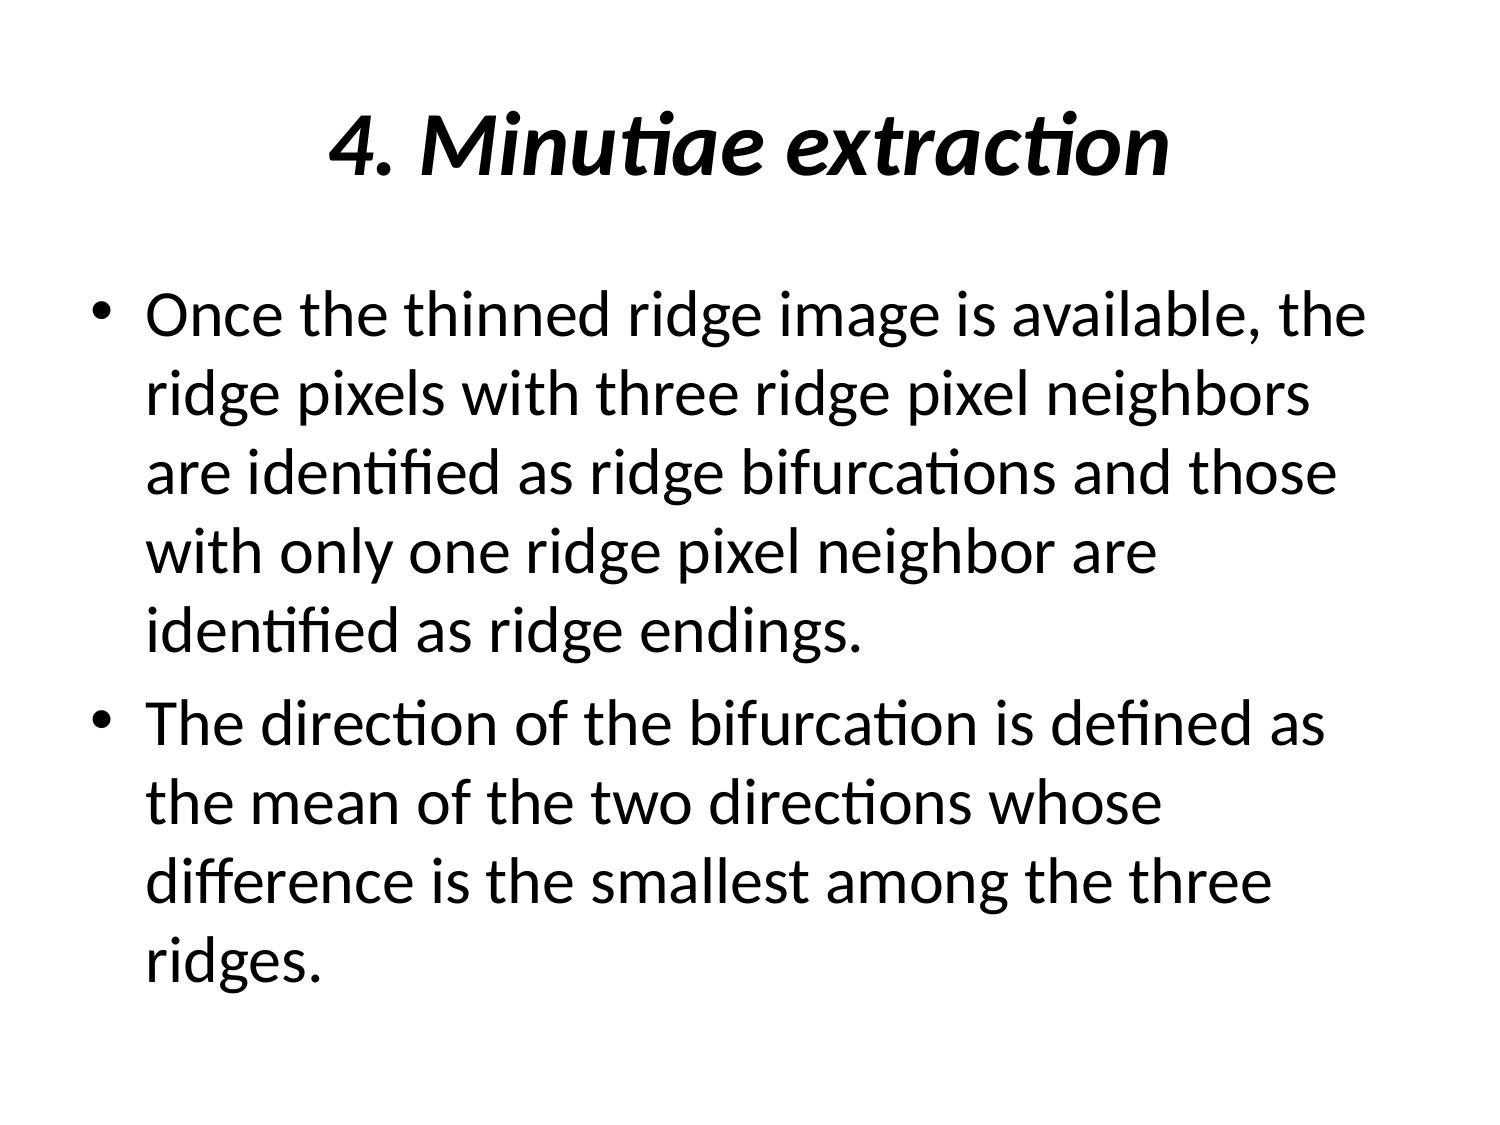

# 4. Minutiae extraction
Once the thinned ridge image is available, the ridge pixels with three ridge pixel neighbors are identified as ridge bifurcations and those with only one ridge pixel neighbor are identified as ridge endings.
The direction of the bifurcation is defined as the mean of the two directions whose difference is the smallest among the three ridges.